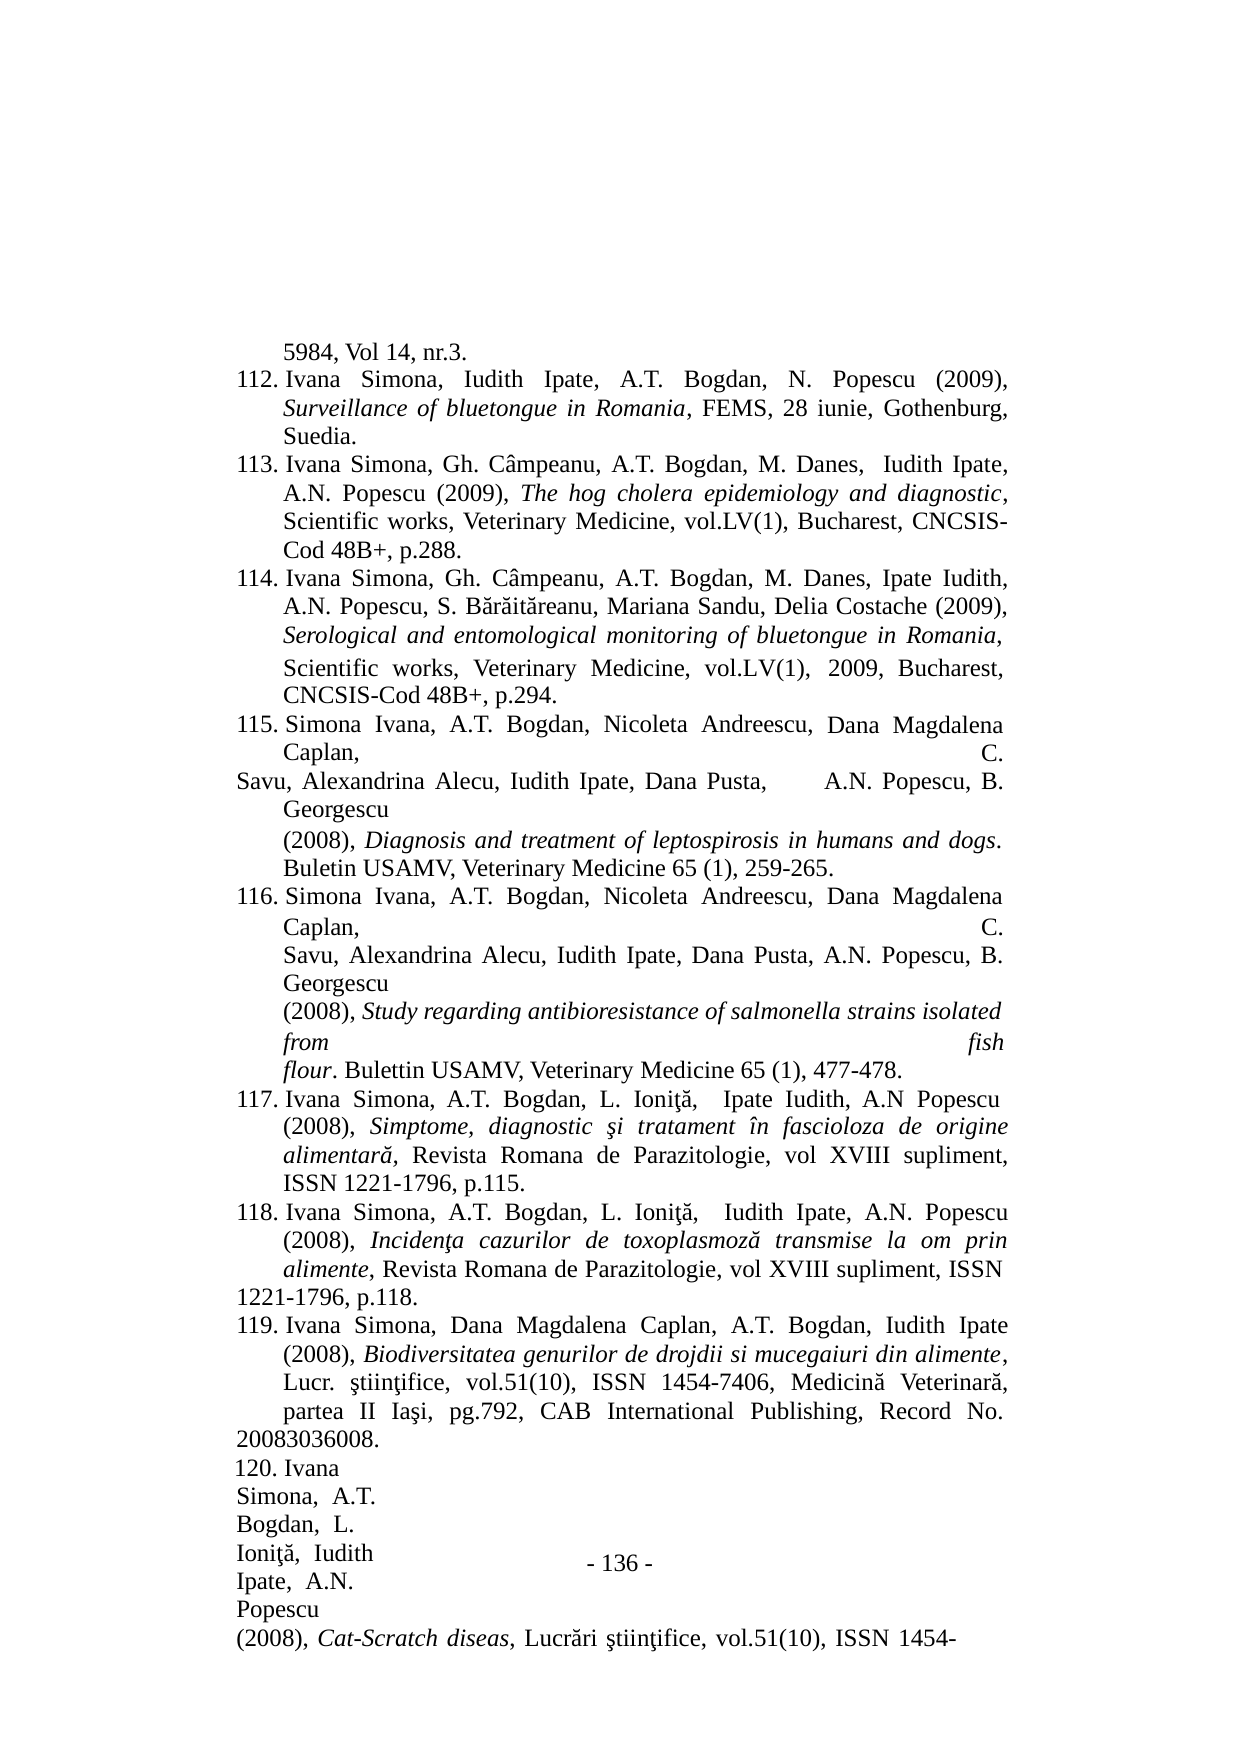

5984, Vol 14, nr.3.
112. Ivana   Simona,   Iudith   Ipate,   A.T.   Bogdan,   N.   Popescu   (2009), Surveillance of bluetongue in Romania, FEMS, 28 iunie, Gothenburg, Suedia.
113. Ivana Simona, Gh. Câmpeanu, A.T. Bogdan, M. Danes,  Iudith Ipate, A.N. Popescu (2009), The hog cholera epidemiology and diagnostic, Scientific works, Veterinary Medicine, vol.LV(1), Bucharest, CNCSIS- Cod 48B+, p.288.
114. Ivana Simona, Gh. Câmpeanu, A.T. Bogdan, M. Danes, Ipate Iudith, A.N. Popescu, S. Bărăităreanu, Mariana Sandu, Delia Costache (2009), Serological and entomological monitoring of bluetongue in Romania,
Scientific  works,  Veterinary  Medicine,  vol.LV(1),
CNCSIS-Cod 48B+, p.294.
115. Simona  Ivana,  A.T.  Bogdan,  Nicoleta  Andreescu, Caplan,
Savu, Alexandrina Alecu, Iudith Ipate, Dana Pusta, Georgescu
2009,  Bucharest,
Dana  Magdalena
C. A.N. Popescu, B.
(2008), Diagnosis and treatment of leptospirosis in humans and dogs.
Buletin USAMV, Veterinary Medicine 65 (1), 259-265.
116. Simona  Ivana,  A.T.  Bogdan,  Nicoleta  Andreescu,  Dana  Magdalena
Caplan,
C.
Savu, Alexandrina Alecu, Iudith Ipate, Dana Pusta, A.N. Popescu, B.
Georgescu
(2008), Study regarding antibioresistance of salmonella strains isolated
from
flour. Bulettin USAMV, Veterinary Medicine 65 (1), 477-478.
fish
117. Ivana  Simona,  A.T.  Bogdan,  L.  Ioniţă,    Ipate  Iudith,  A.N  Popescu
(2008), Simptome, diagnostic şi tratament în fascioloza de origine alimentară, Revista Romana de Parazitologie, vol XVIII supliment, ISSN 1221-1796, p.115.
118. Ivana Simona, A.T. Bogdan, L. Ioniţă,   Iudith Ipate, A.N. Popescu (2008), Incidenţa cazurilor de toxoplasmoză transmise la om prin alimente, Revista Romana de Parazitologie, vol XVIII supliment, ISSN
1221-1796, p.118.
119. Ivana  Simona,  Dana  Magdalena  Caplan,  A.T.  Bogdan,  Iudith  Ipate (2008), Biodiversitatea genurilor de drojdii si mucegaiuri din alimente, Lucr. ştiinţifice, vol.51(10), ISSN 1454-7406, Medicină Veterinară, partea  II  Iaşi,  pg.792,  CAB  International  Publishing,  Record  No.
20083036008.
120. Ivana  Simona,  A.T.  Bogdan,  L.  Ioniţă,  Iudith  Ipate,  A.N.  Popescu
(2008), Cat-Scratch diseas, Lucrări ştiinţifice, vol.51(10), ISSN 1454-
- 136 -